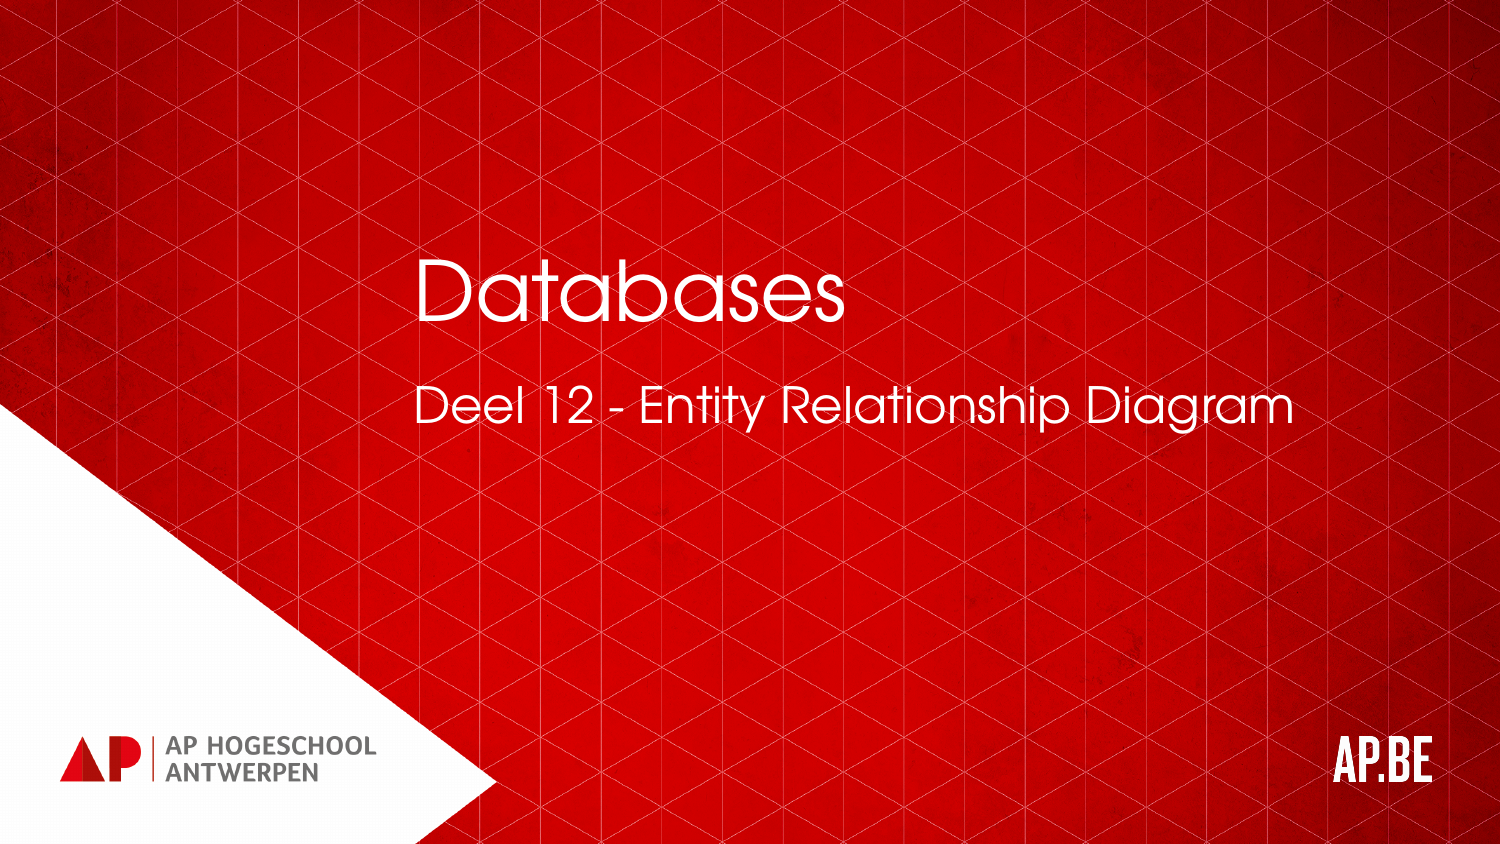

# Databases
Deel 12 - Entity Relationship Diagram